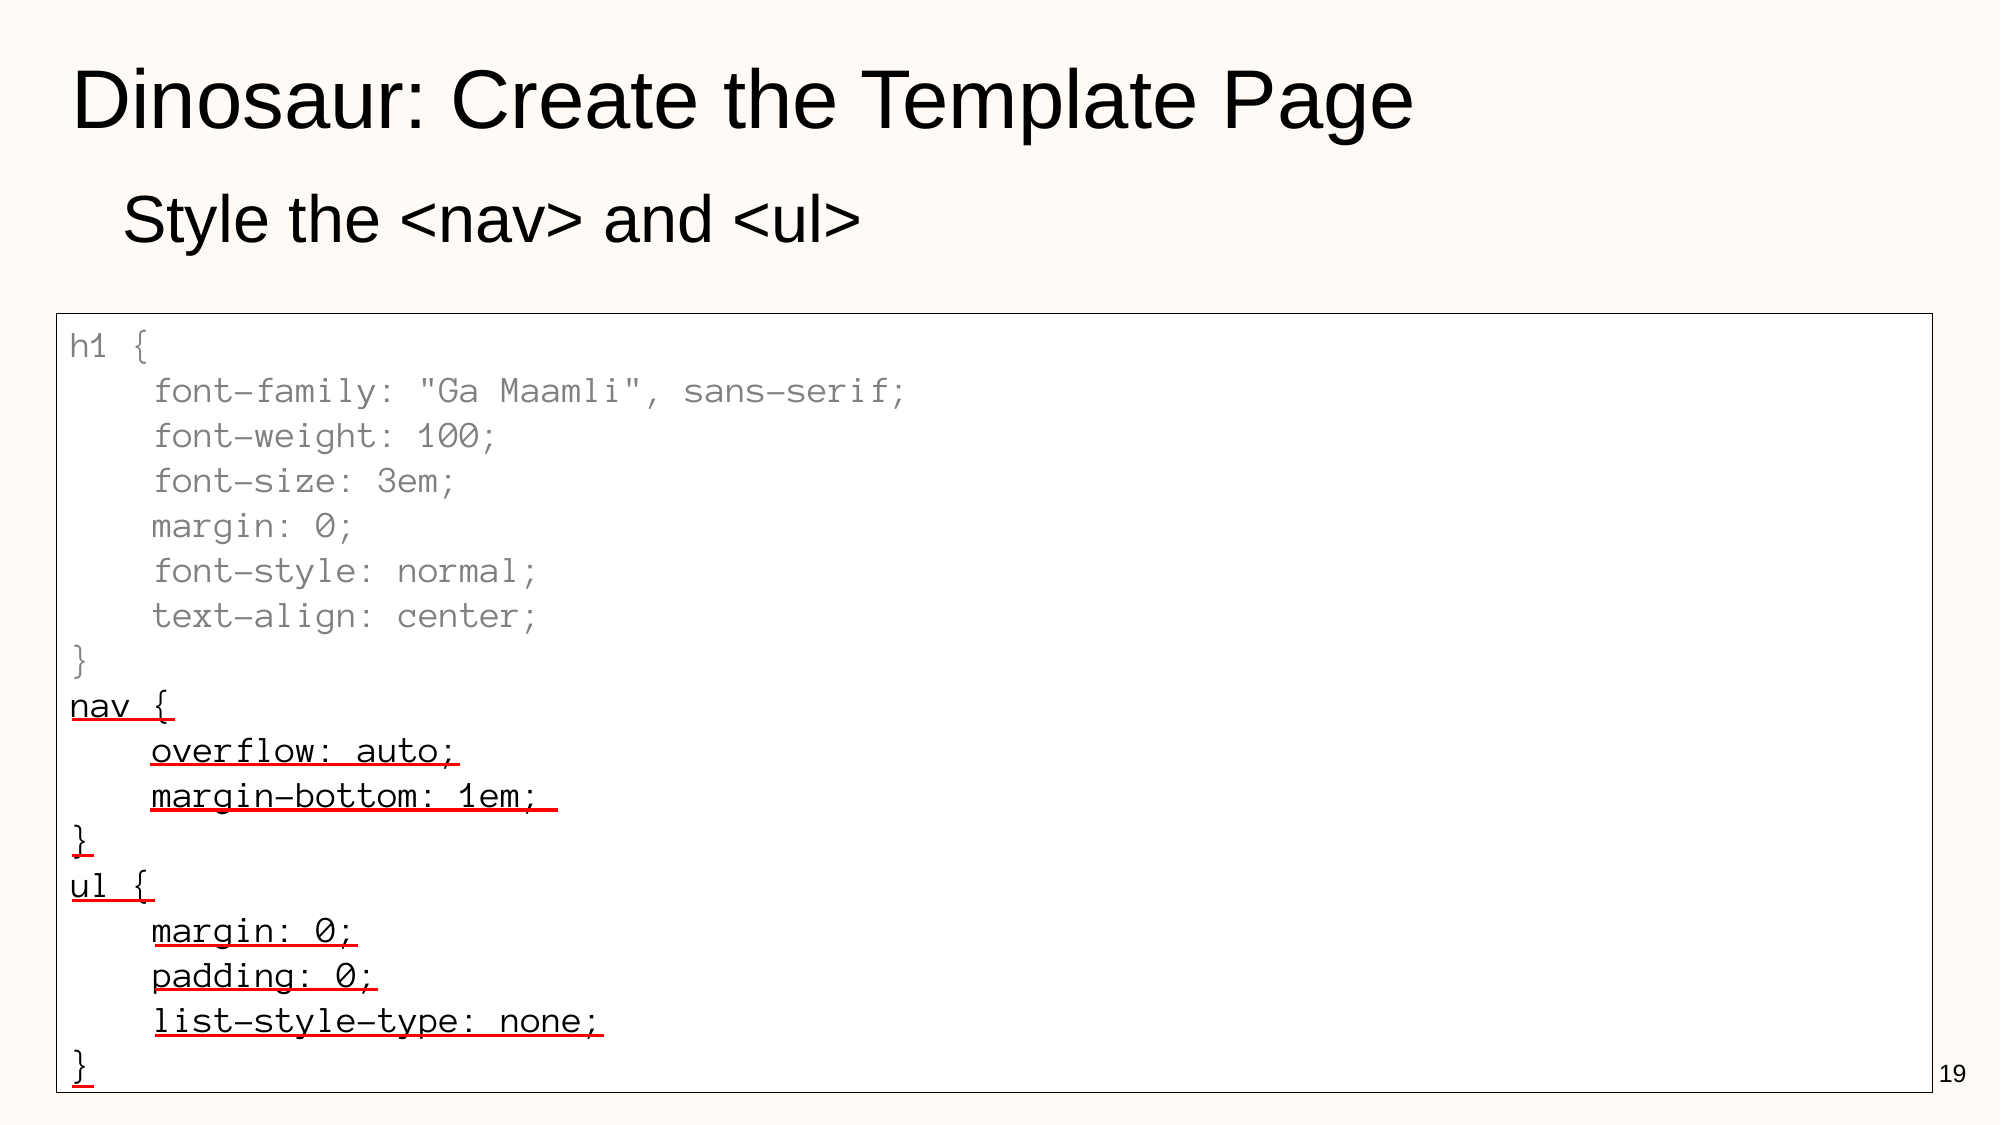

# Dinosaur: Create the Template Page
Style the <nav> and <ul>
h1 {
    font-family: "Ga Maamli", sans-serif;
    font-weight: 100;
    font-size: 3em;
    margin: 0;
    font-style: normal;
    text-align: center;
}
nav {
    overflow: auto;
    margin-bottom: 1em;
}
ul {
    margin: 0;
    padding: 0;
    list-style-type: none;
}
h1 {
    font-family: "Ga Maamli", sans-serif;
    font-weight: 100;
    font-size: 3em;
    margin: 0;
    font-style: normal;
    text-align: center;
}
19